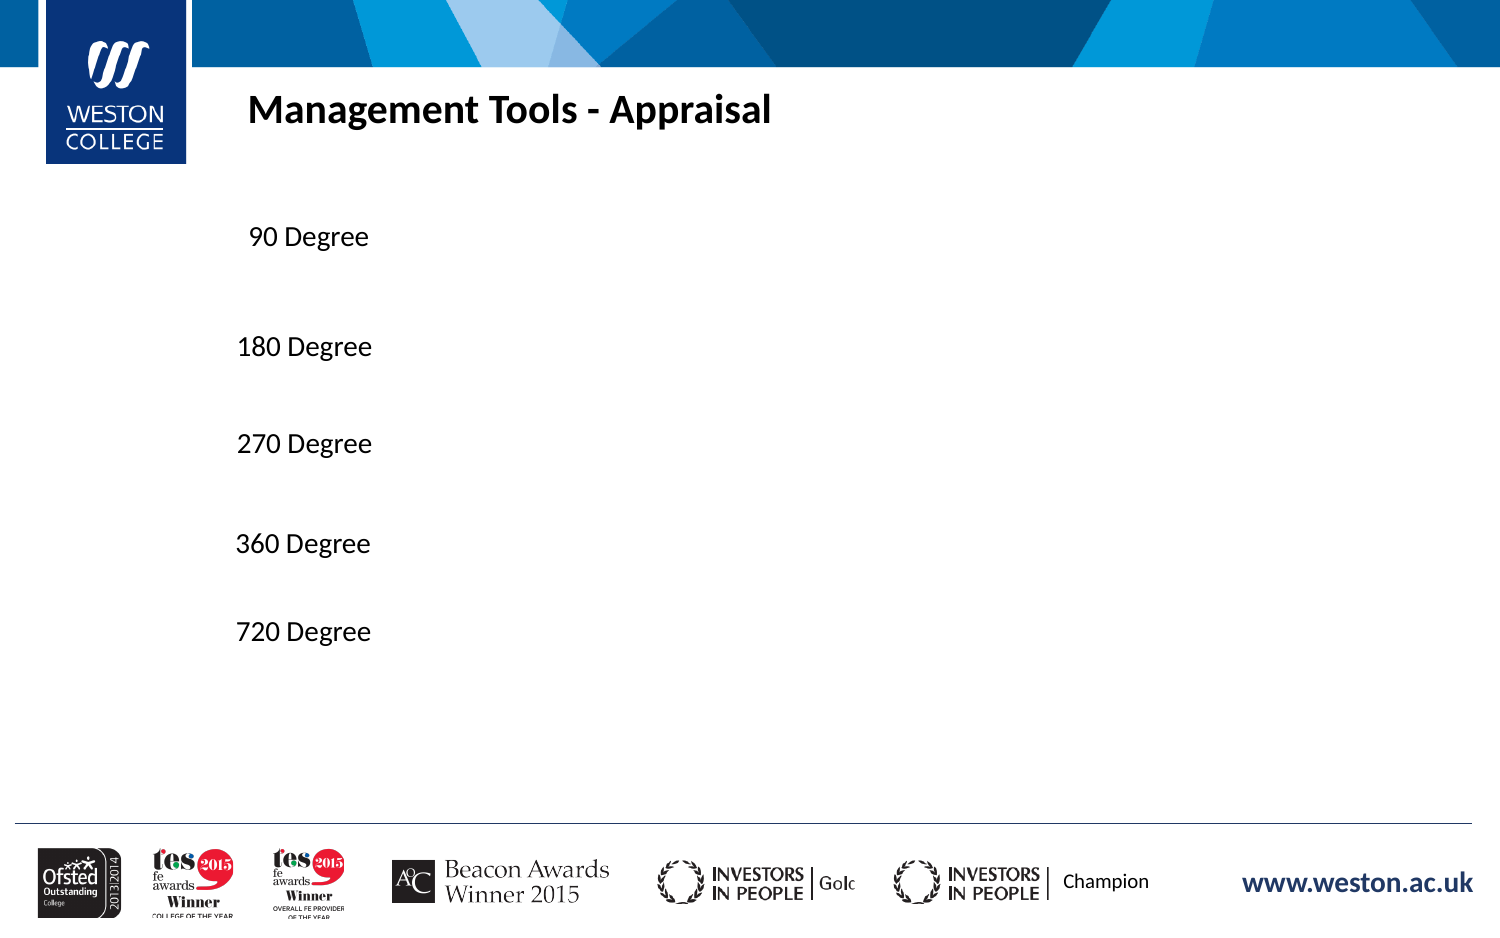

Management Tools - Appraisal
#
90 Degree
180 Degree
270 Degree
360 Degree
720 Degree